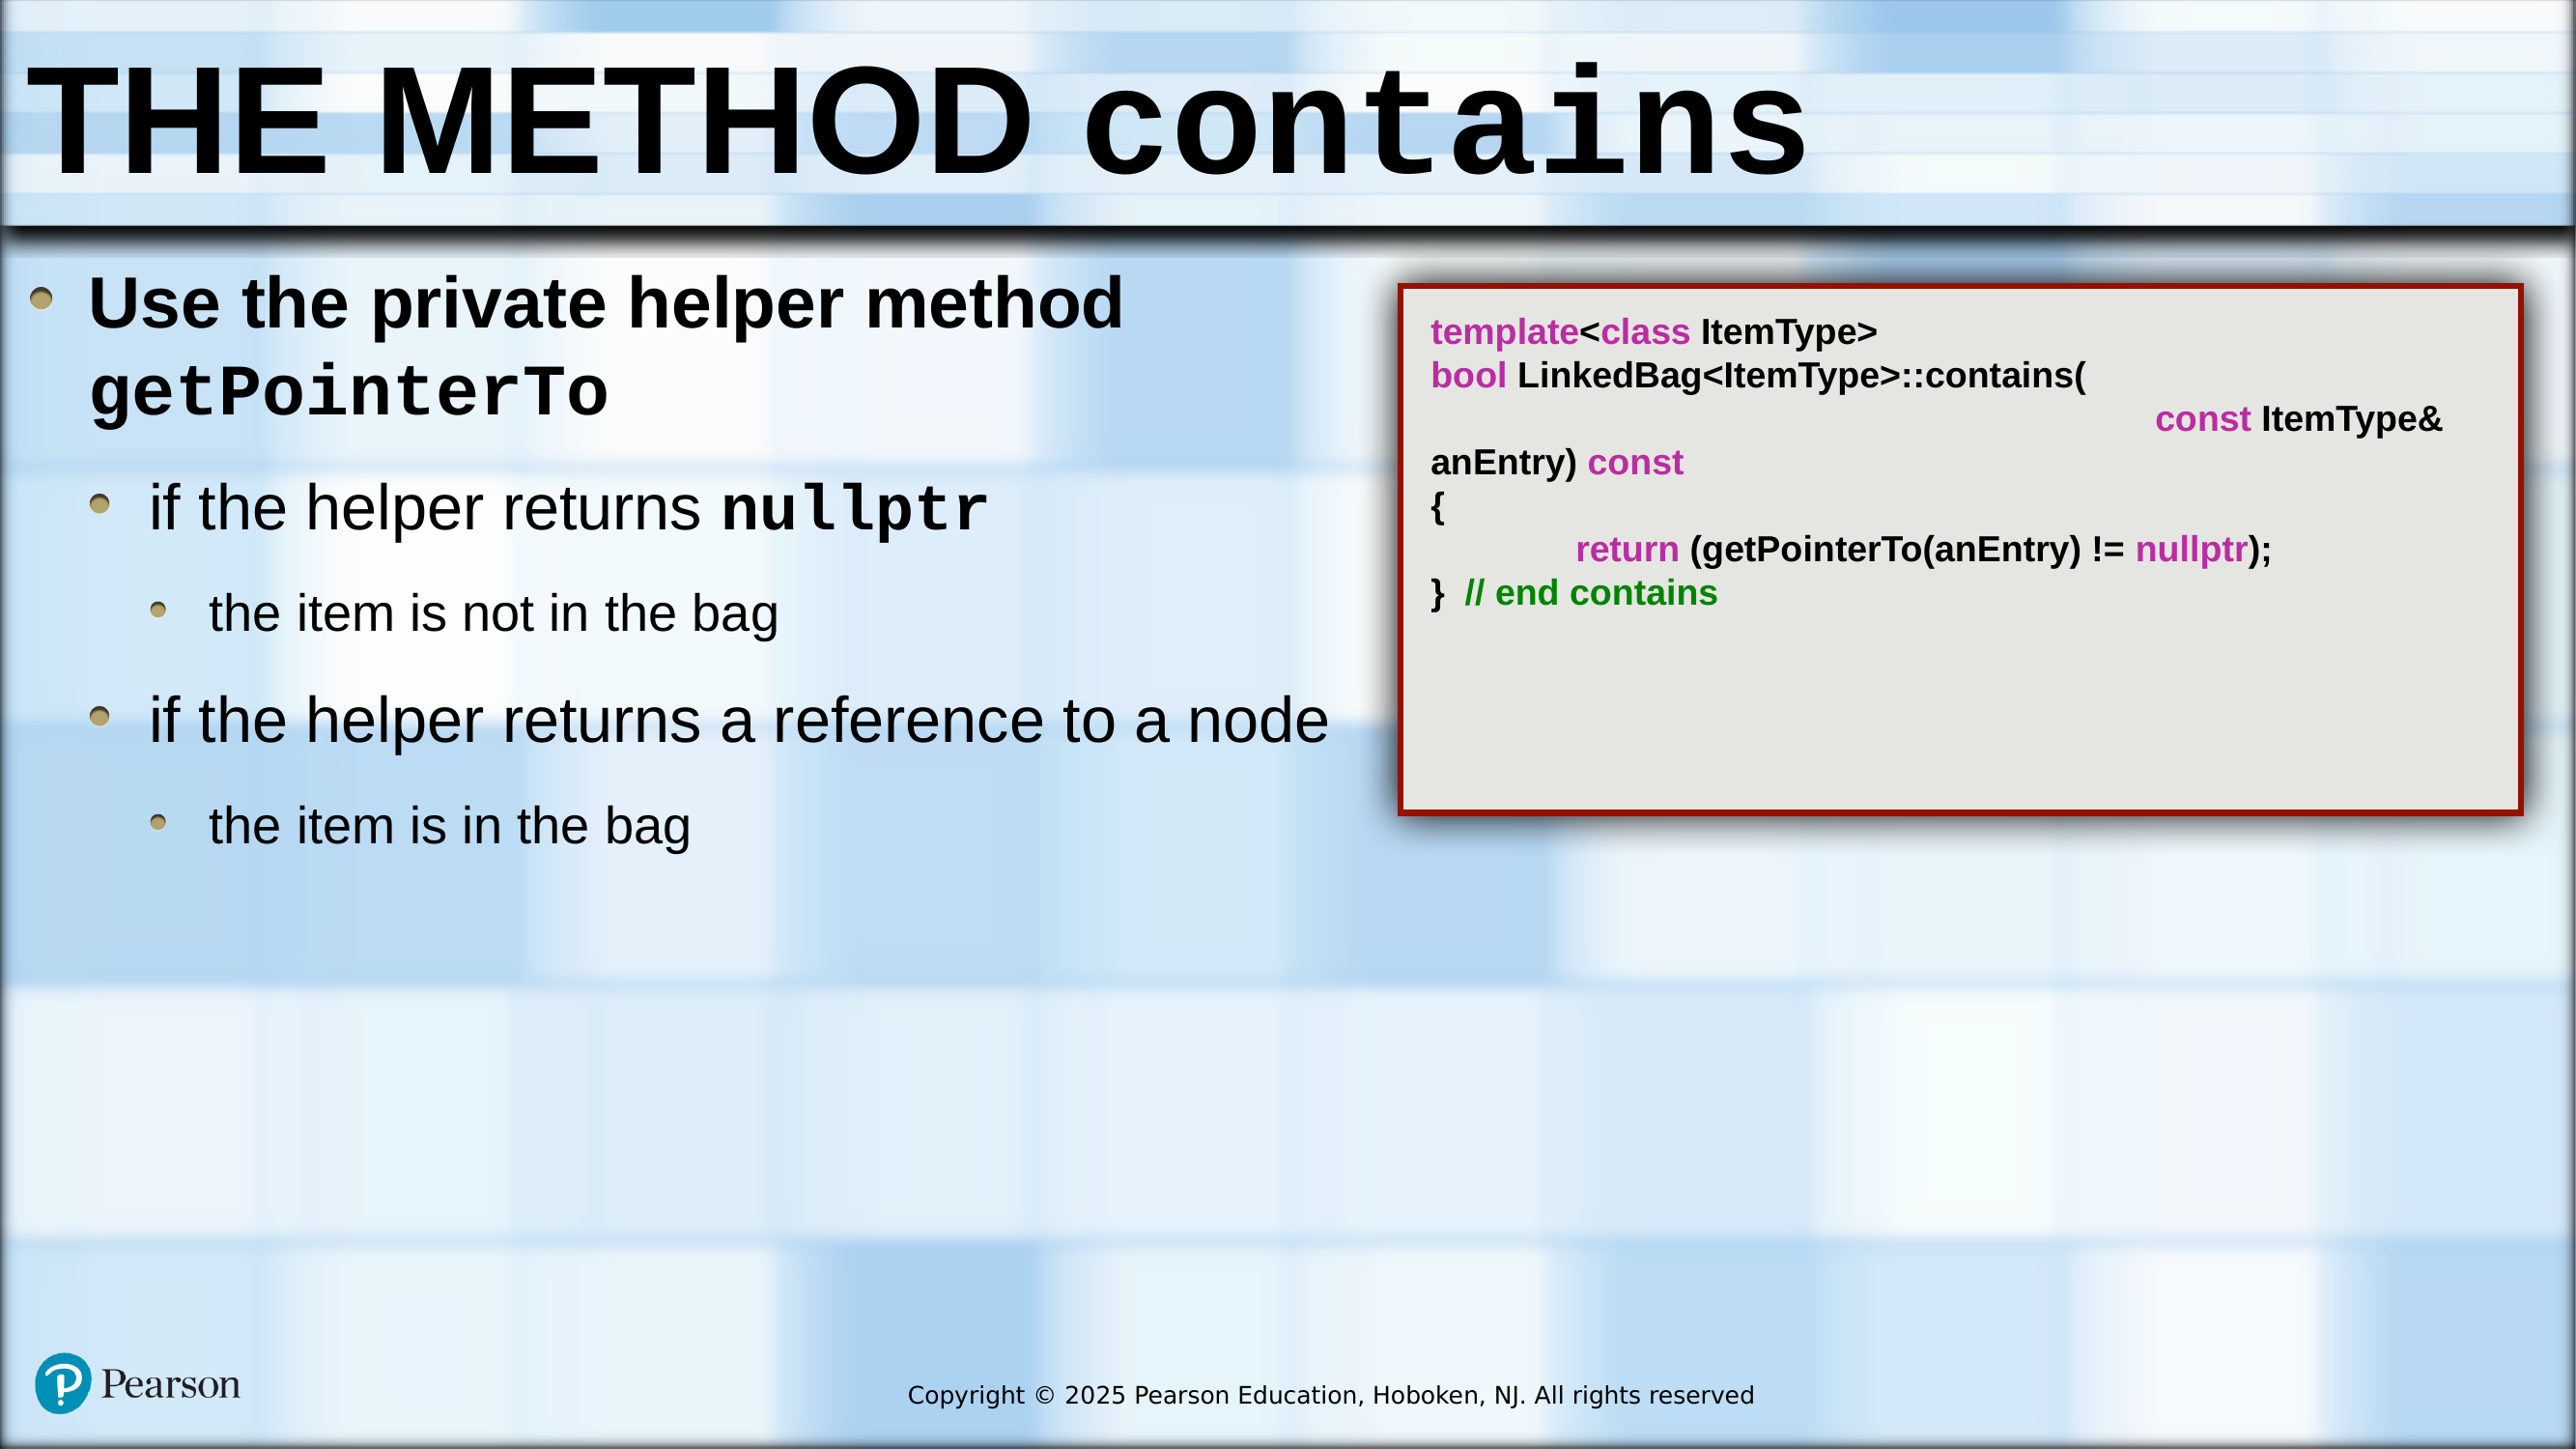

# The Method contains
Use the private helper method getPointerTo
if the helper returns nullptr
the item is not in the bag
if the helper returns a reference to a node
the item is in the bag

template<class ItemType>
bool LinkedBag<ItemType>::contains(
					const ItemType& anEntry) const
{
	return (getPointerTo(anEntry) != nullptr);
}  // end contains